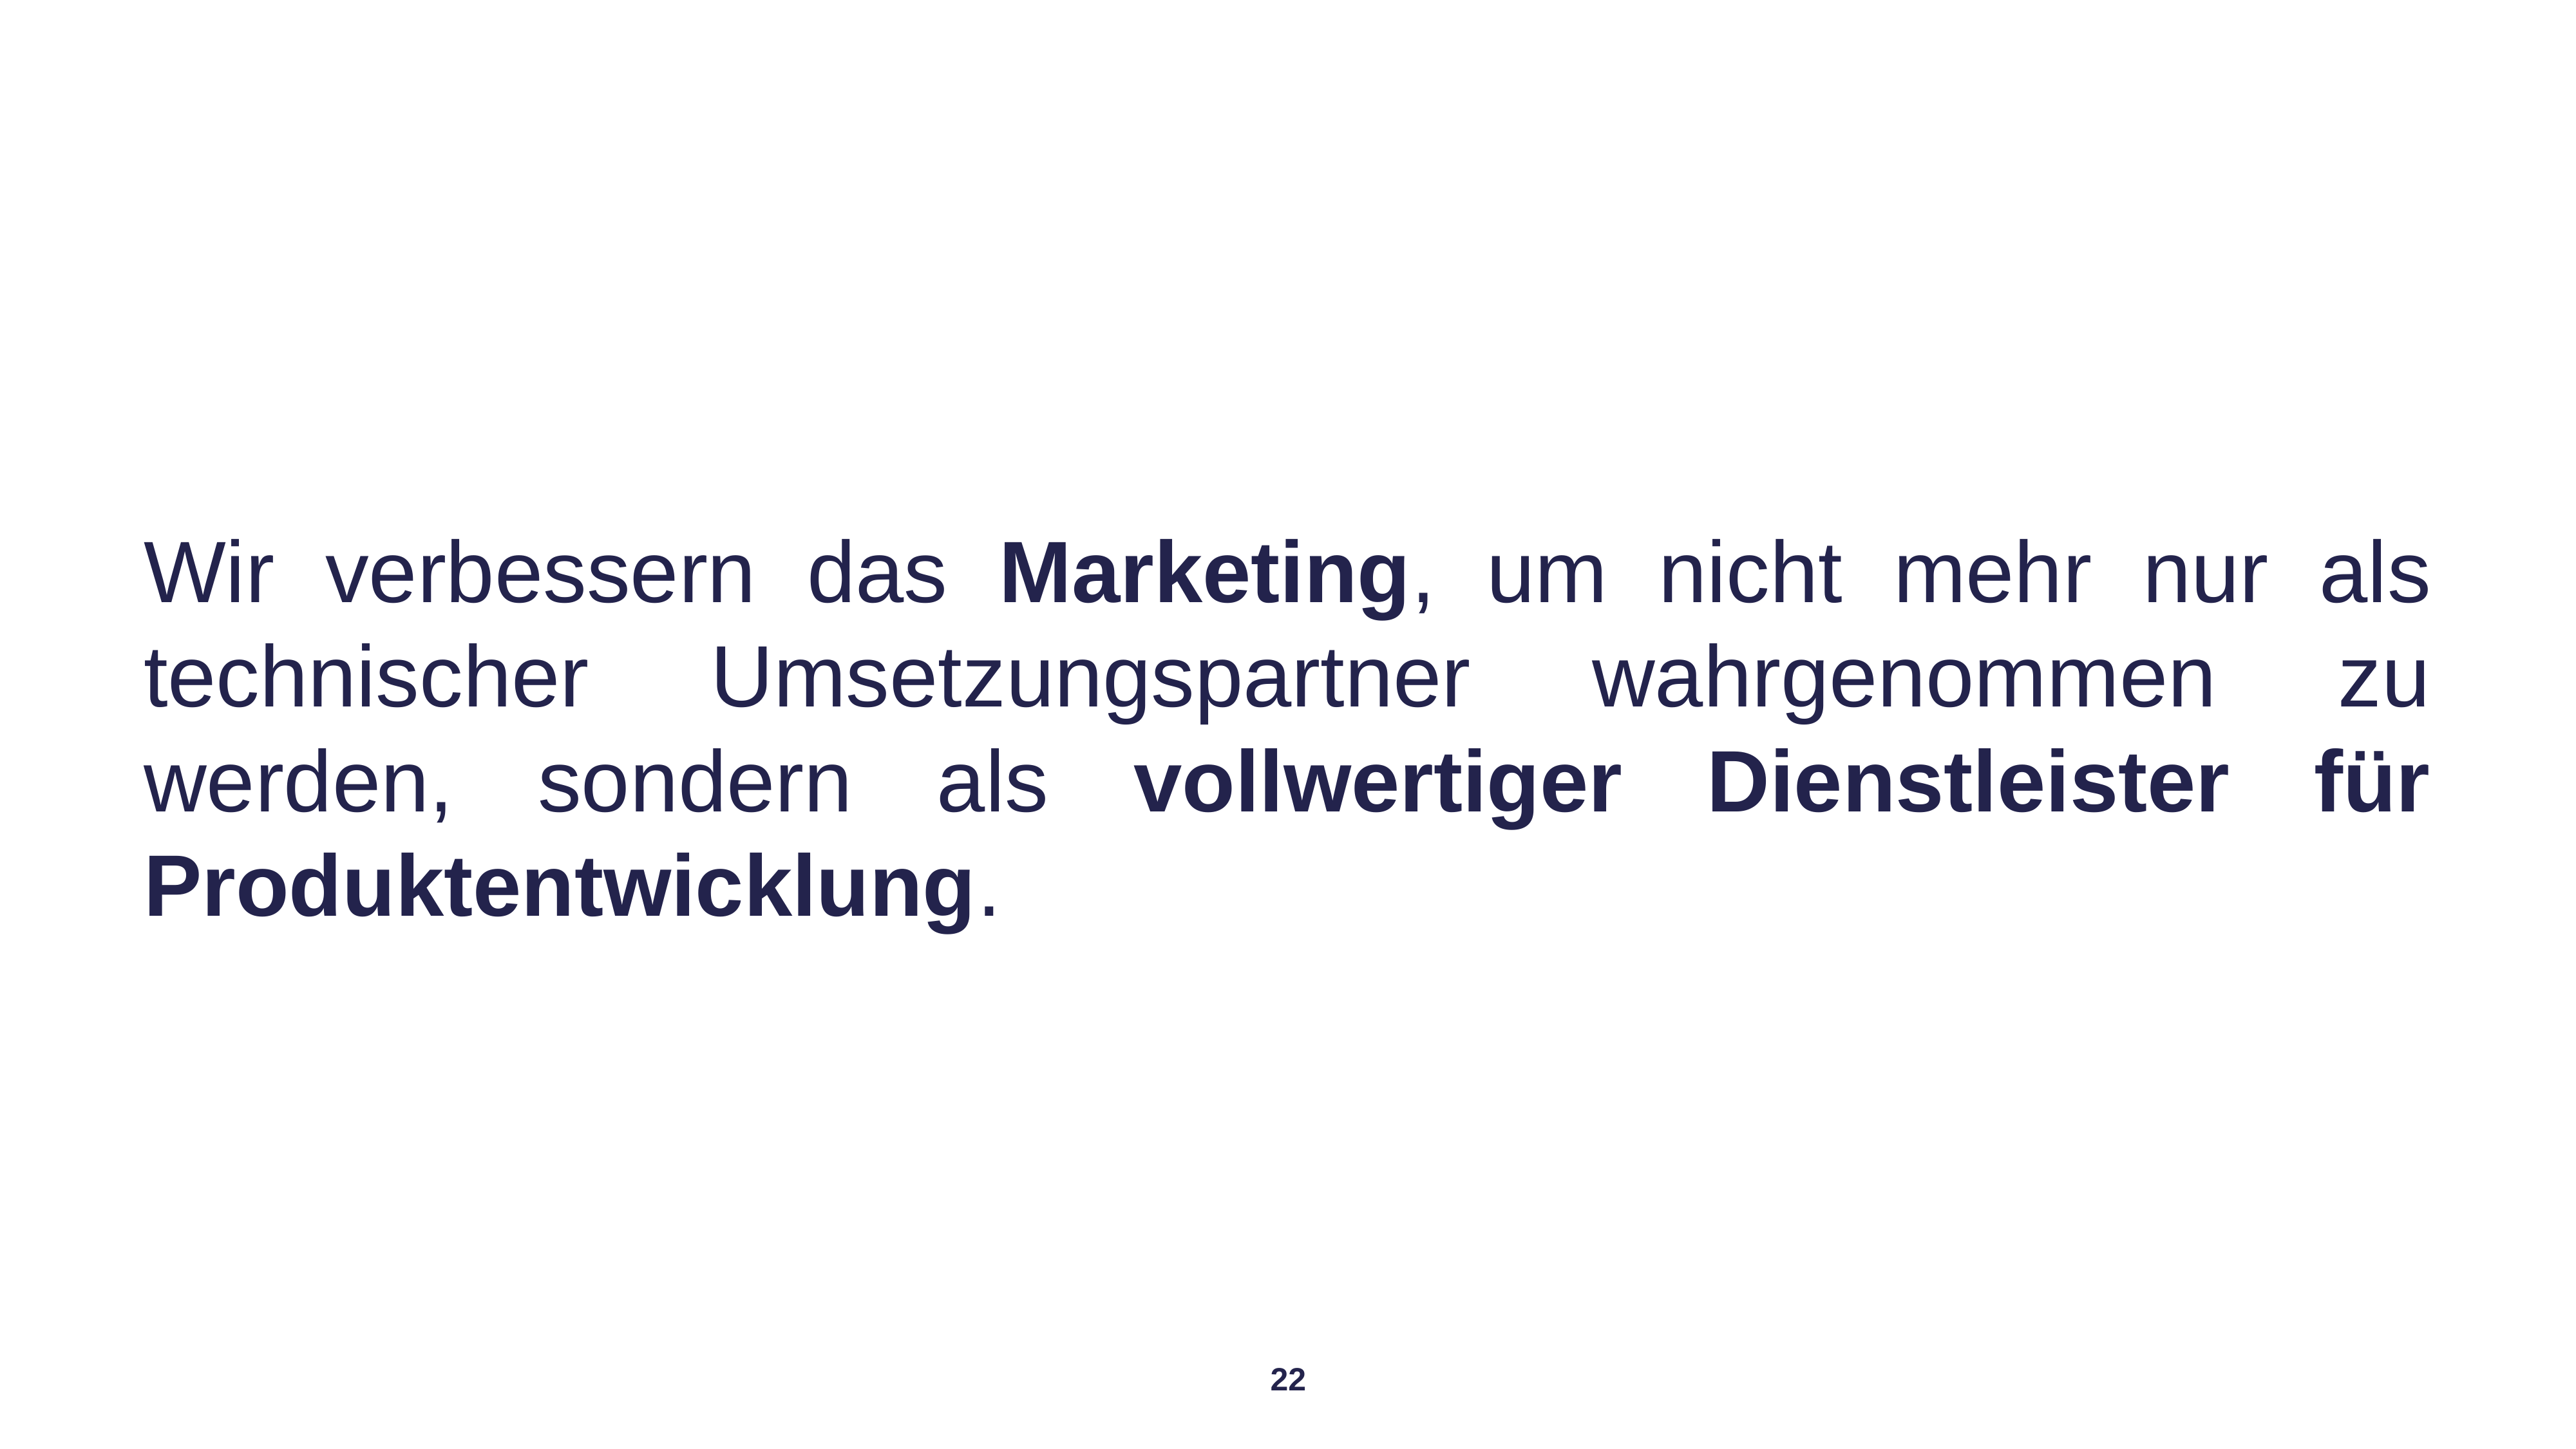

Wir verbessern das Marketing, um nicht mehr nur als technischer Umsetzungspartner wahrgenommen zu werden, sondern als vollwertiger Dienstleister für Produktentwicklung.
22